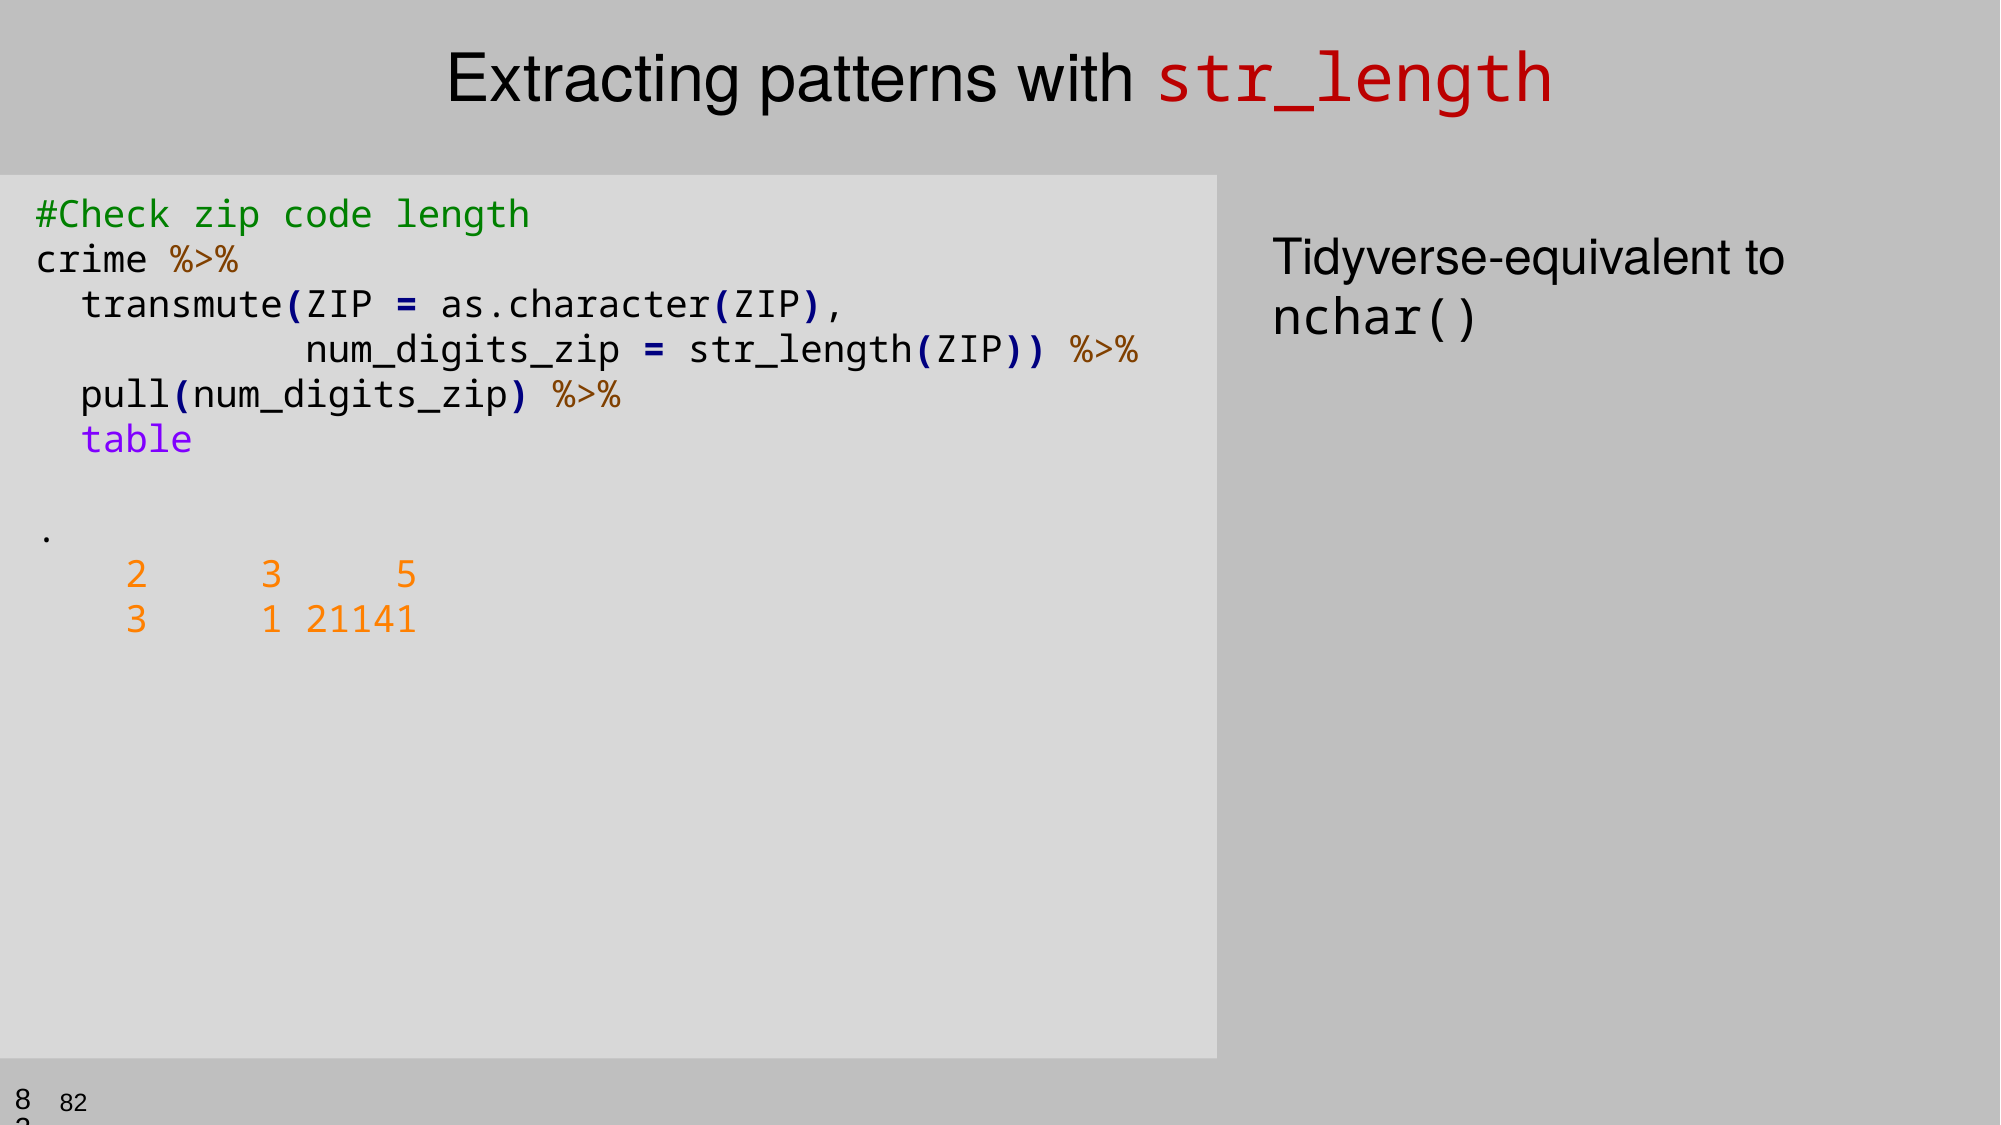

# Extracting patterns with str_length
#Check zip code length
crime %>%
  transmute(ZIP = as.character(ZIP),
            num_digits_zip = str_length(ZIP)) %>%
  pull(num_digits_zip) %>%
  table

.
    2     3     5
    3     1 21141
Tidyverse-equivalent to nchar()
82